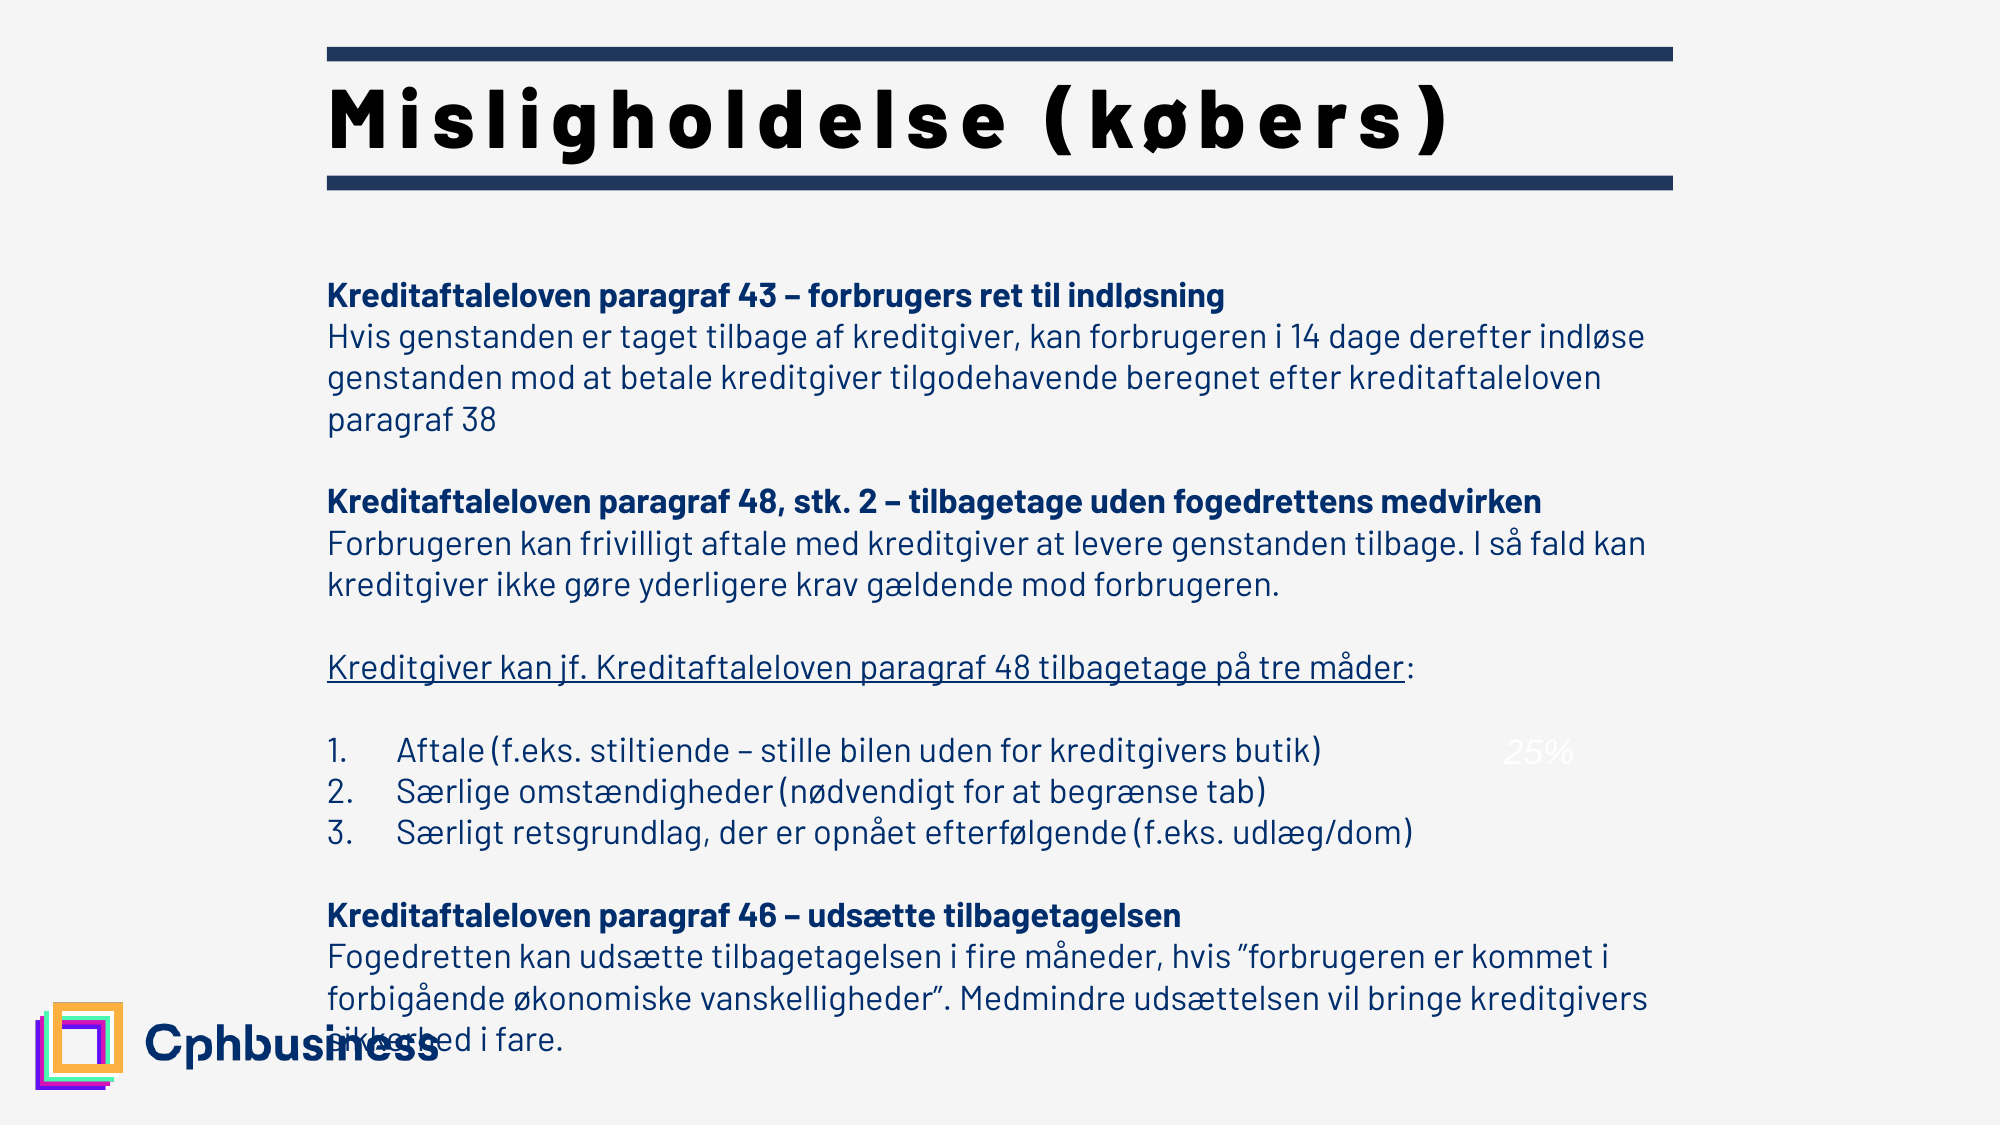

# Misligholdelse (købers)

Kreditaftaleloven paragraf 43 – forbrugers ret til indløsning
Hvis genstanden er taget tilbage af kreditgiver, kan forbrugeren i 14 dage derefter indløse genstanden mod at betale kreditgiver tilgodehavende beregnet efter kreditaftaleloven paragraf 38

Kreditaftaleloven paragraf 48, stk. 2 – tilbagetage uden fogedrettens medvirken
Forbrugeren kan frivilligt aftale med kreditgiver at levere genstanden tilbage. I så fald kan kreditgiver ikke gøre yderligere krav gældende mod forbrugeren.

Kreditgiver kan jf. Kreditaftaleloven paragraf 48 tilbagetage på tre måder:

Aftale (f.eks. stiltiende – stille bilen uden for kreditgivers butik)
Særlige omstændigheder (nødvendigt for at begrænse tab)
Særligt retsgrundlag, der er opnået efterfølgende (f.eks. udlæg/dom)

Kreditaftaleloven paragraf 46 – udsætte tilbagetagelsen
Fogedretten kan udsætte tilbagetagelsen i fire måneder, hvis ”forbrugeren er kommet i forbigående økonomiske vanskelligheder”. Medmindre udsættelsen vil bringe kreditgivers sikkerhed i fare.
25%